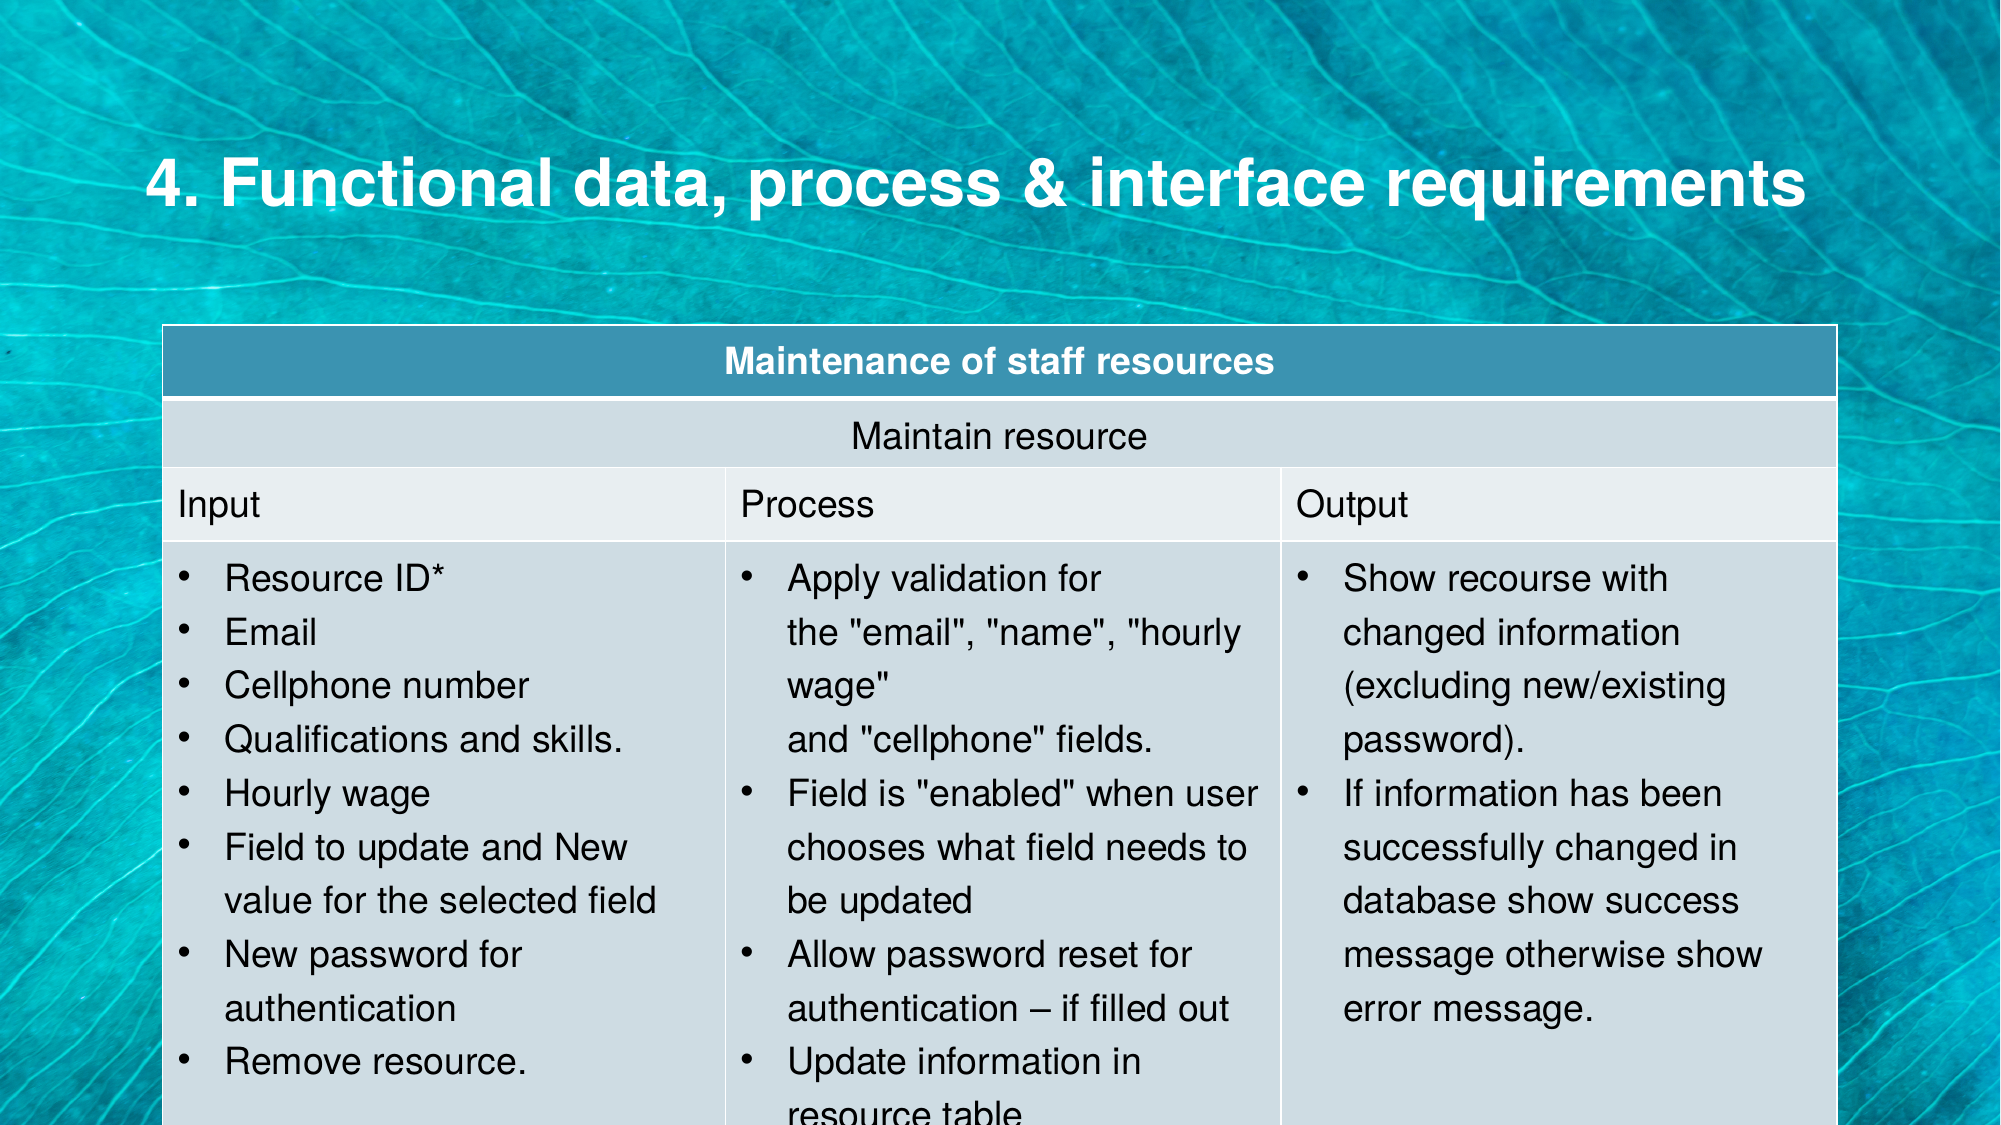

4. Functional data, process & interface requirements
| Maintenance of staff resources |  |  |
| --- | --- | --- |
| Maintain resource |  |  |
| Input | Process | Output |
| Resource ID\* Email Cellphone number Qualifications and skills. Hourly wage Field to update and New value for the selected field New password for authentication Remove resource. | Apply validation for the "email", "name", "hourly wage" and "cellphone" fields. Field is "enabled" when user chooses what field needs to be updated Allow password reset for authentication – if filled out Update information in resource table | Show recourse with changed information (excluding new/existing password). If information has been successfully changed in database show success message otherwise show error message. |